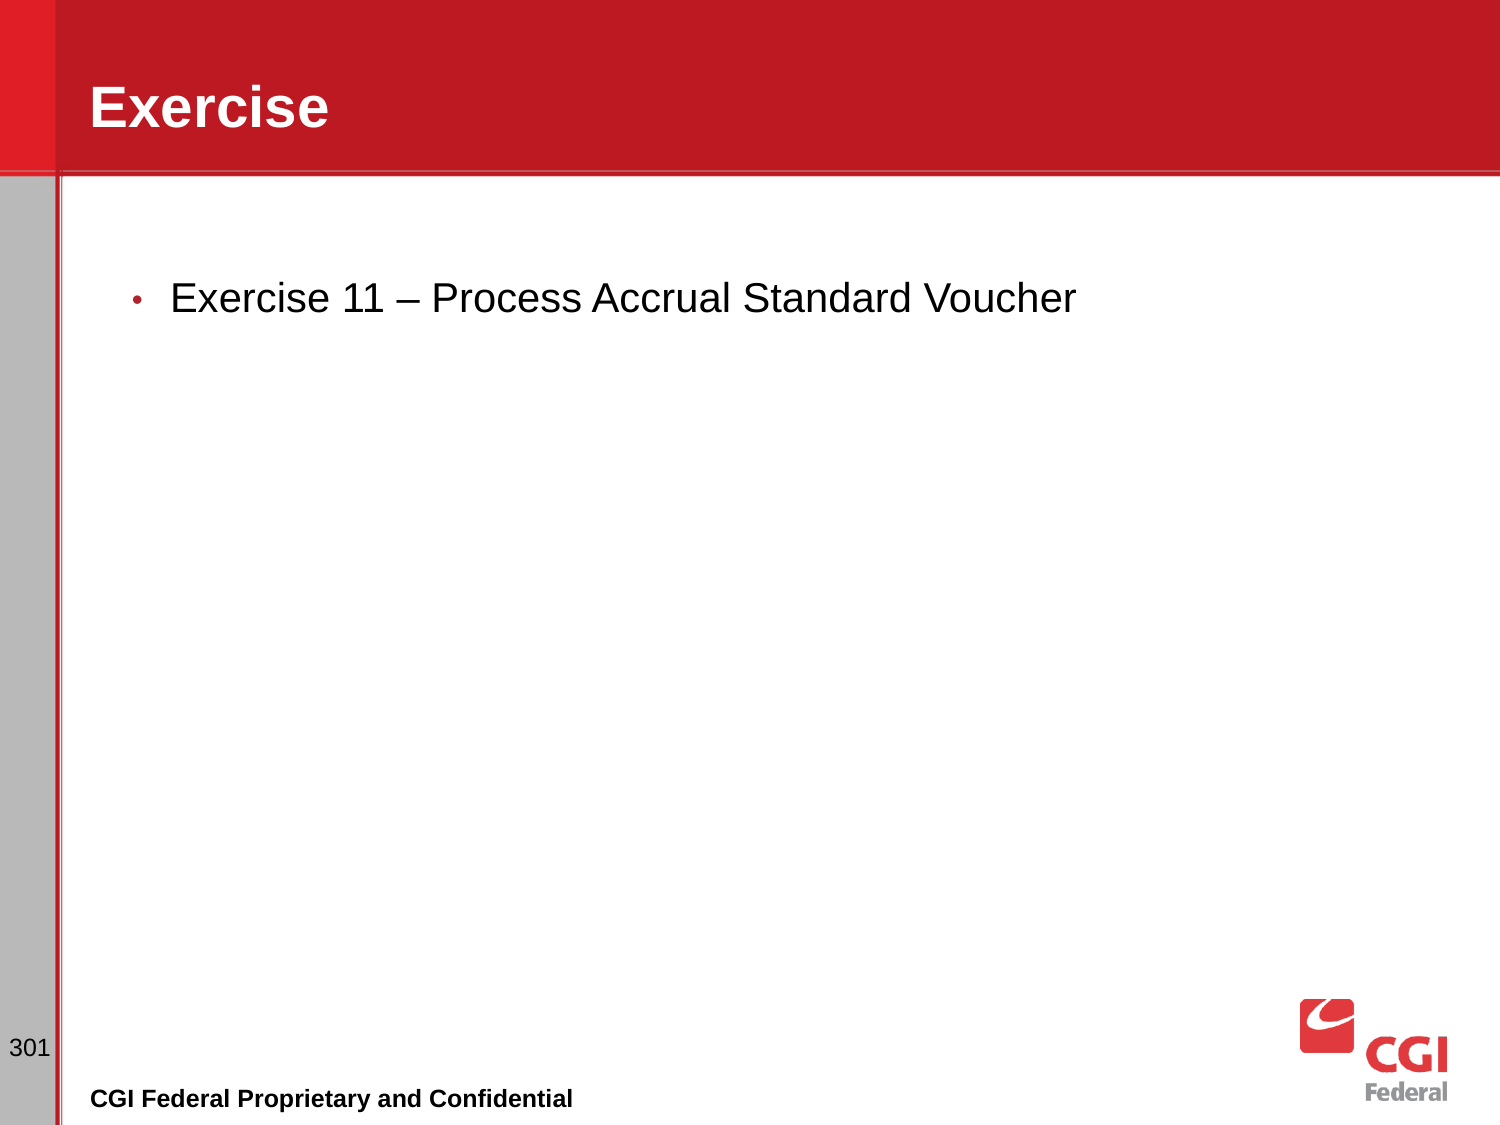

# Exercise
Exercise 11 – Process Accrual Standard Voucher
301
CGI Federal Proprietary and Confidential